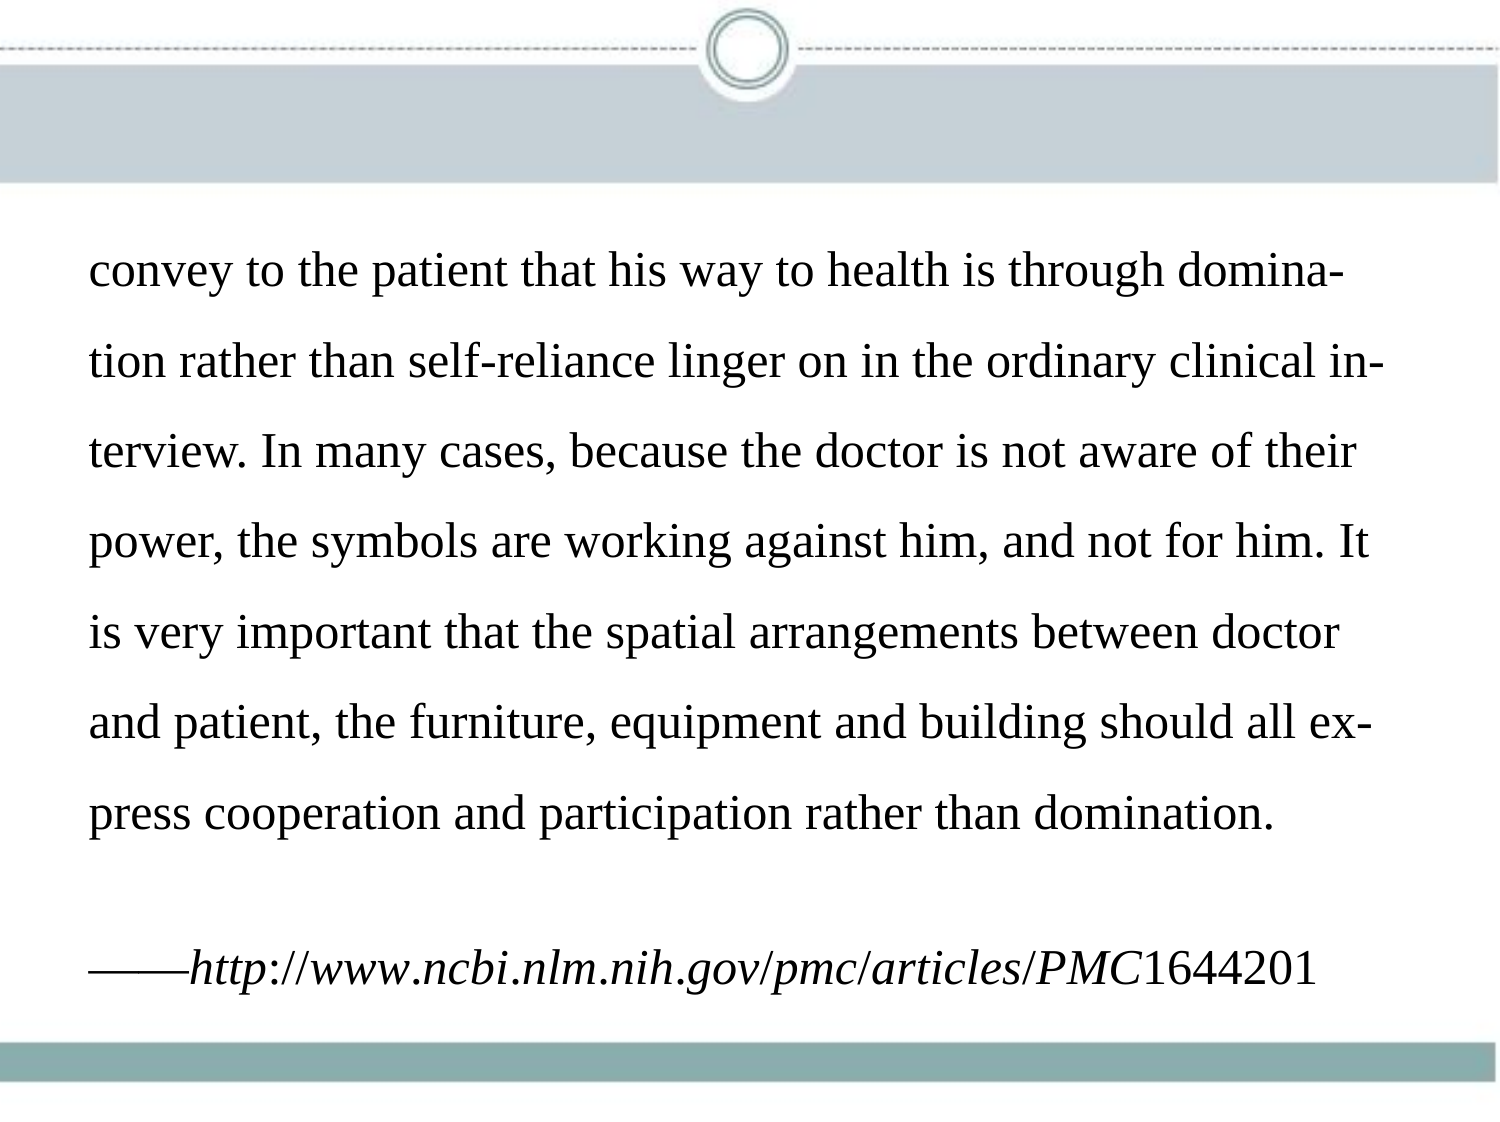

convey to the patient that his way to health is through domina-
tion rather than self-reliance linger on in the ordinary clinical in-
terview. In many cases, because the doctor is not aware of their
power, the symbols are working against him, and not for him. It
is very important that the spatial arrangements between doctor
and patient, the furniture, equipment and building should all ex-
press cooperation and participation rather than domination.
——http://www.ncbi.nlm.nih.gov/pmc/articles/PMC1644201